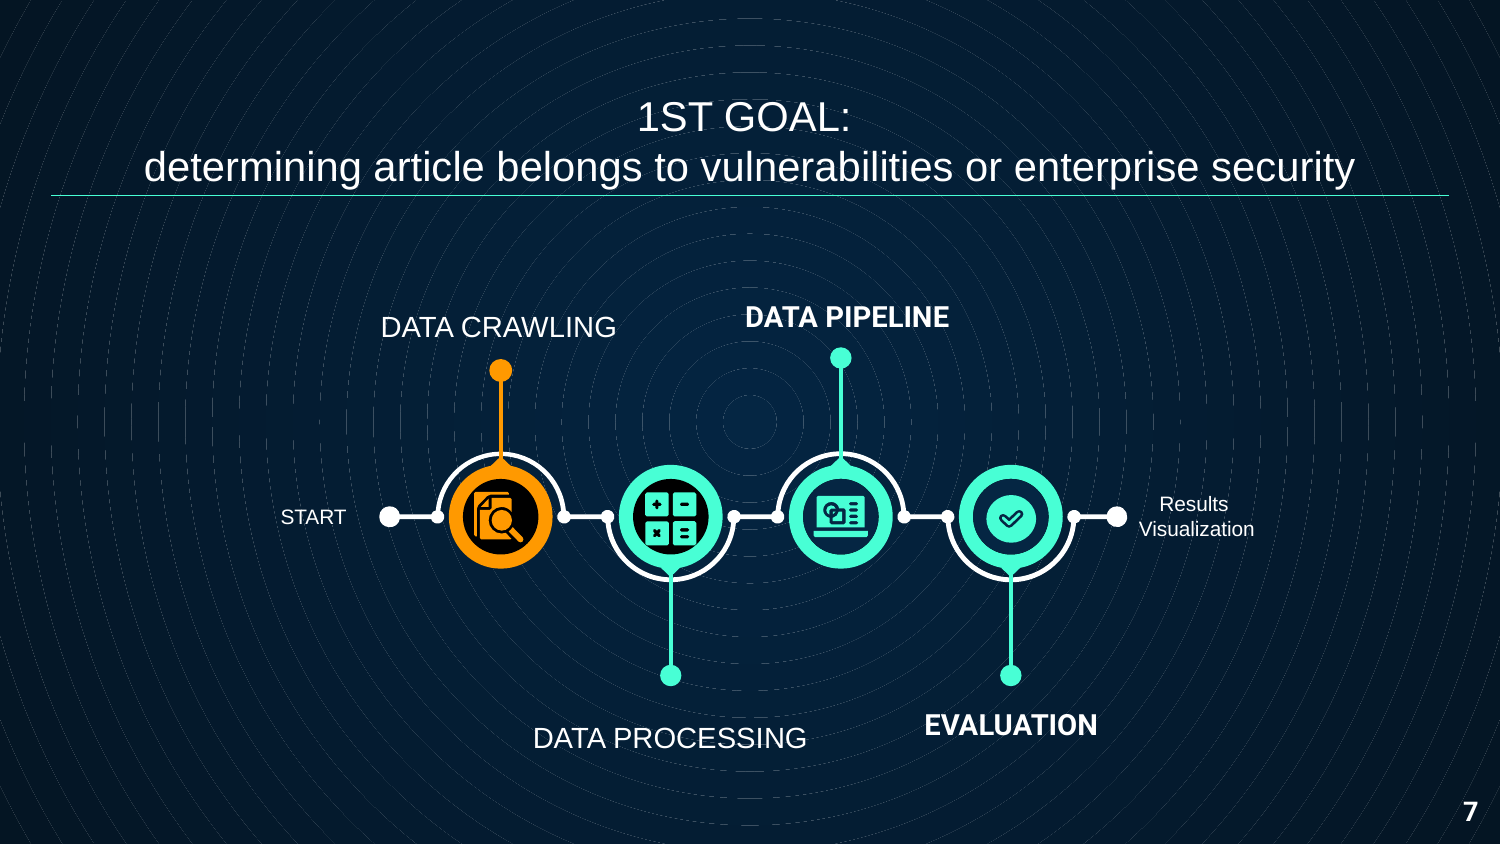

# 1ST GOAL:
determining article belongs to vulnerabilities or enterprise security
DATA PIPELINE
DATA CRAWLING

Results
Visualization

START

EVALUATION

DATA PROCESSING
7